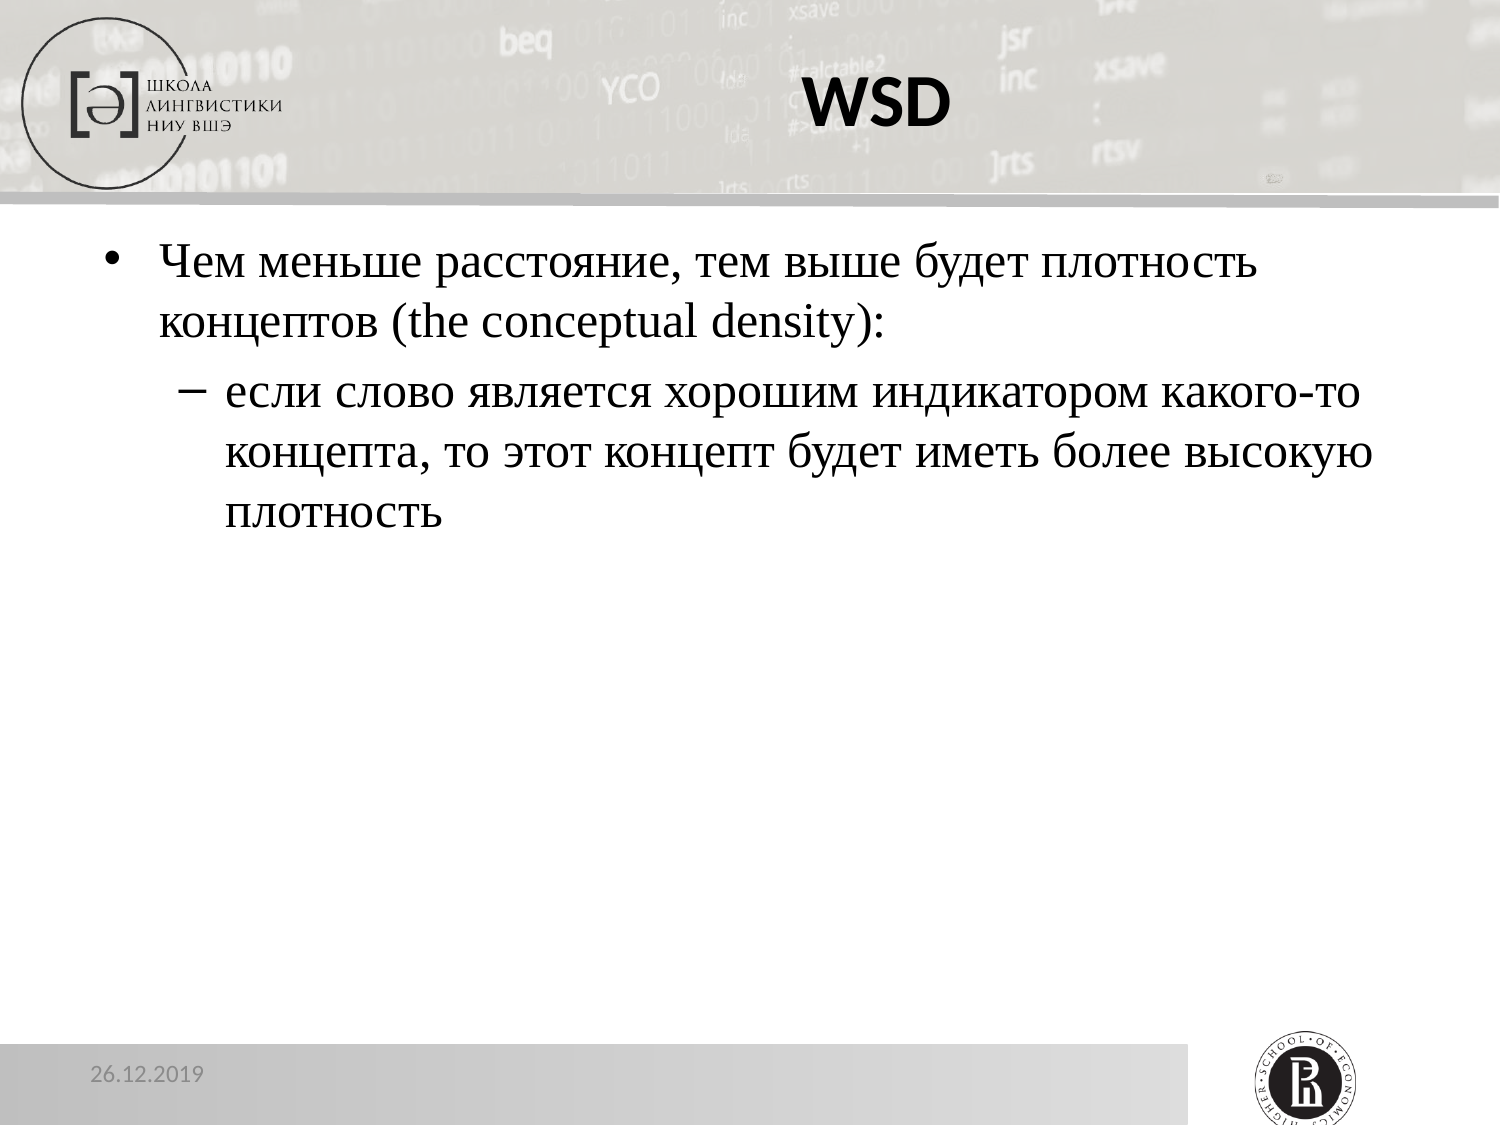

# WSD
Чем меньше расстояние, тем выше будет плотность концептов (the conceptual density):
если слово является хорошим индикатором какого-то концепта, то этот концепт будет иметь более высокую плотность

46
26.12.2019
46